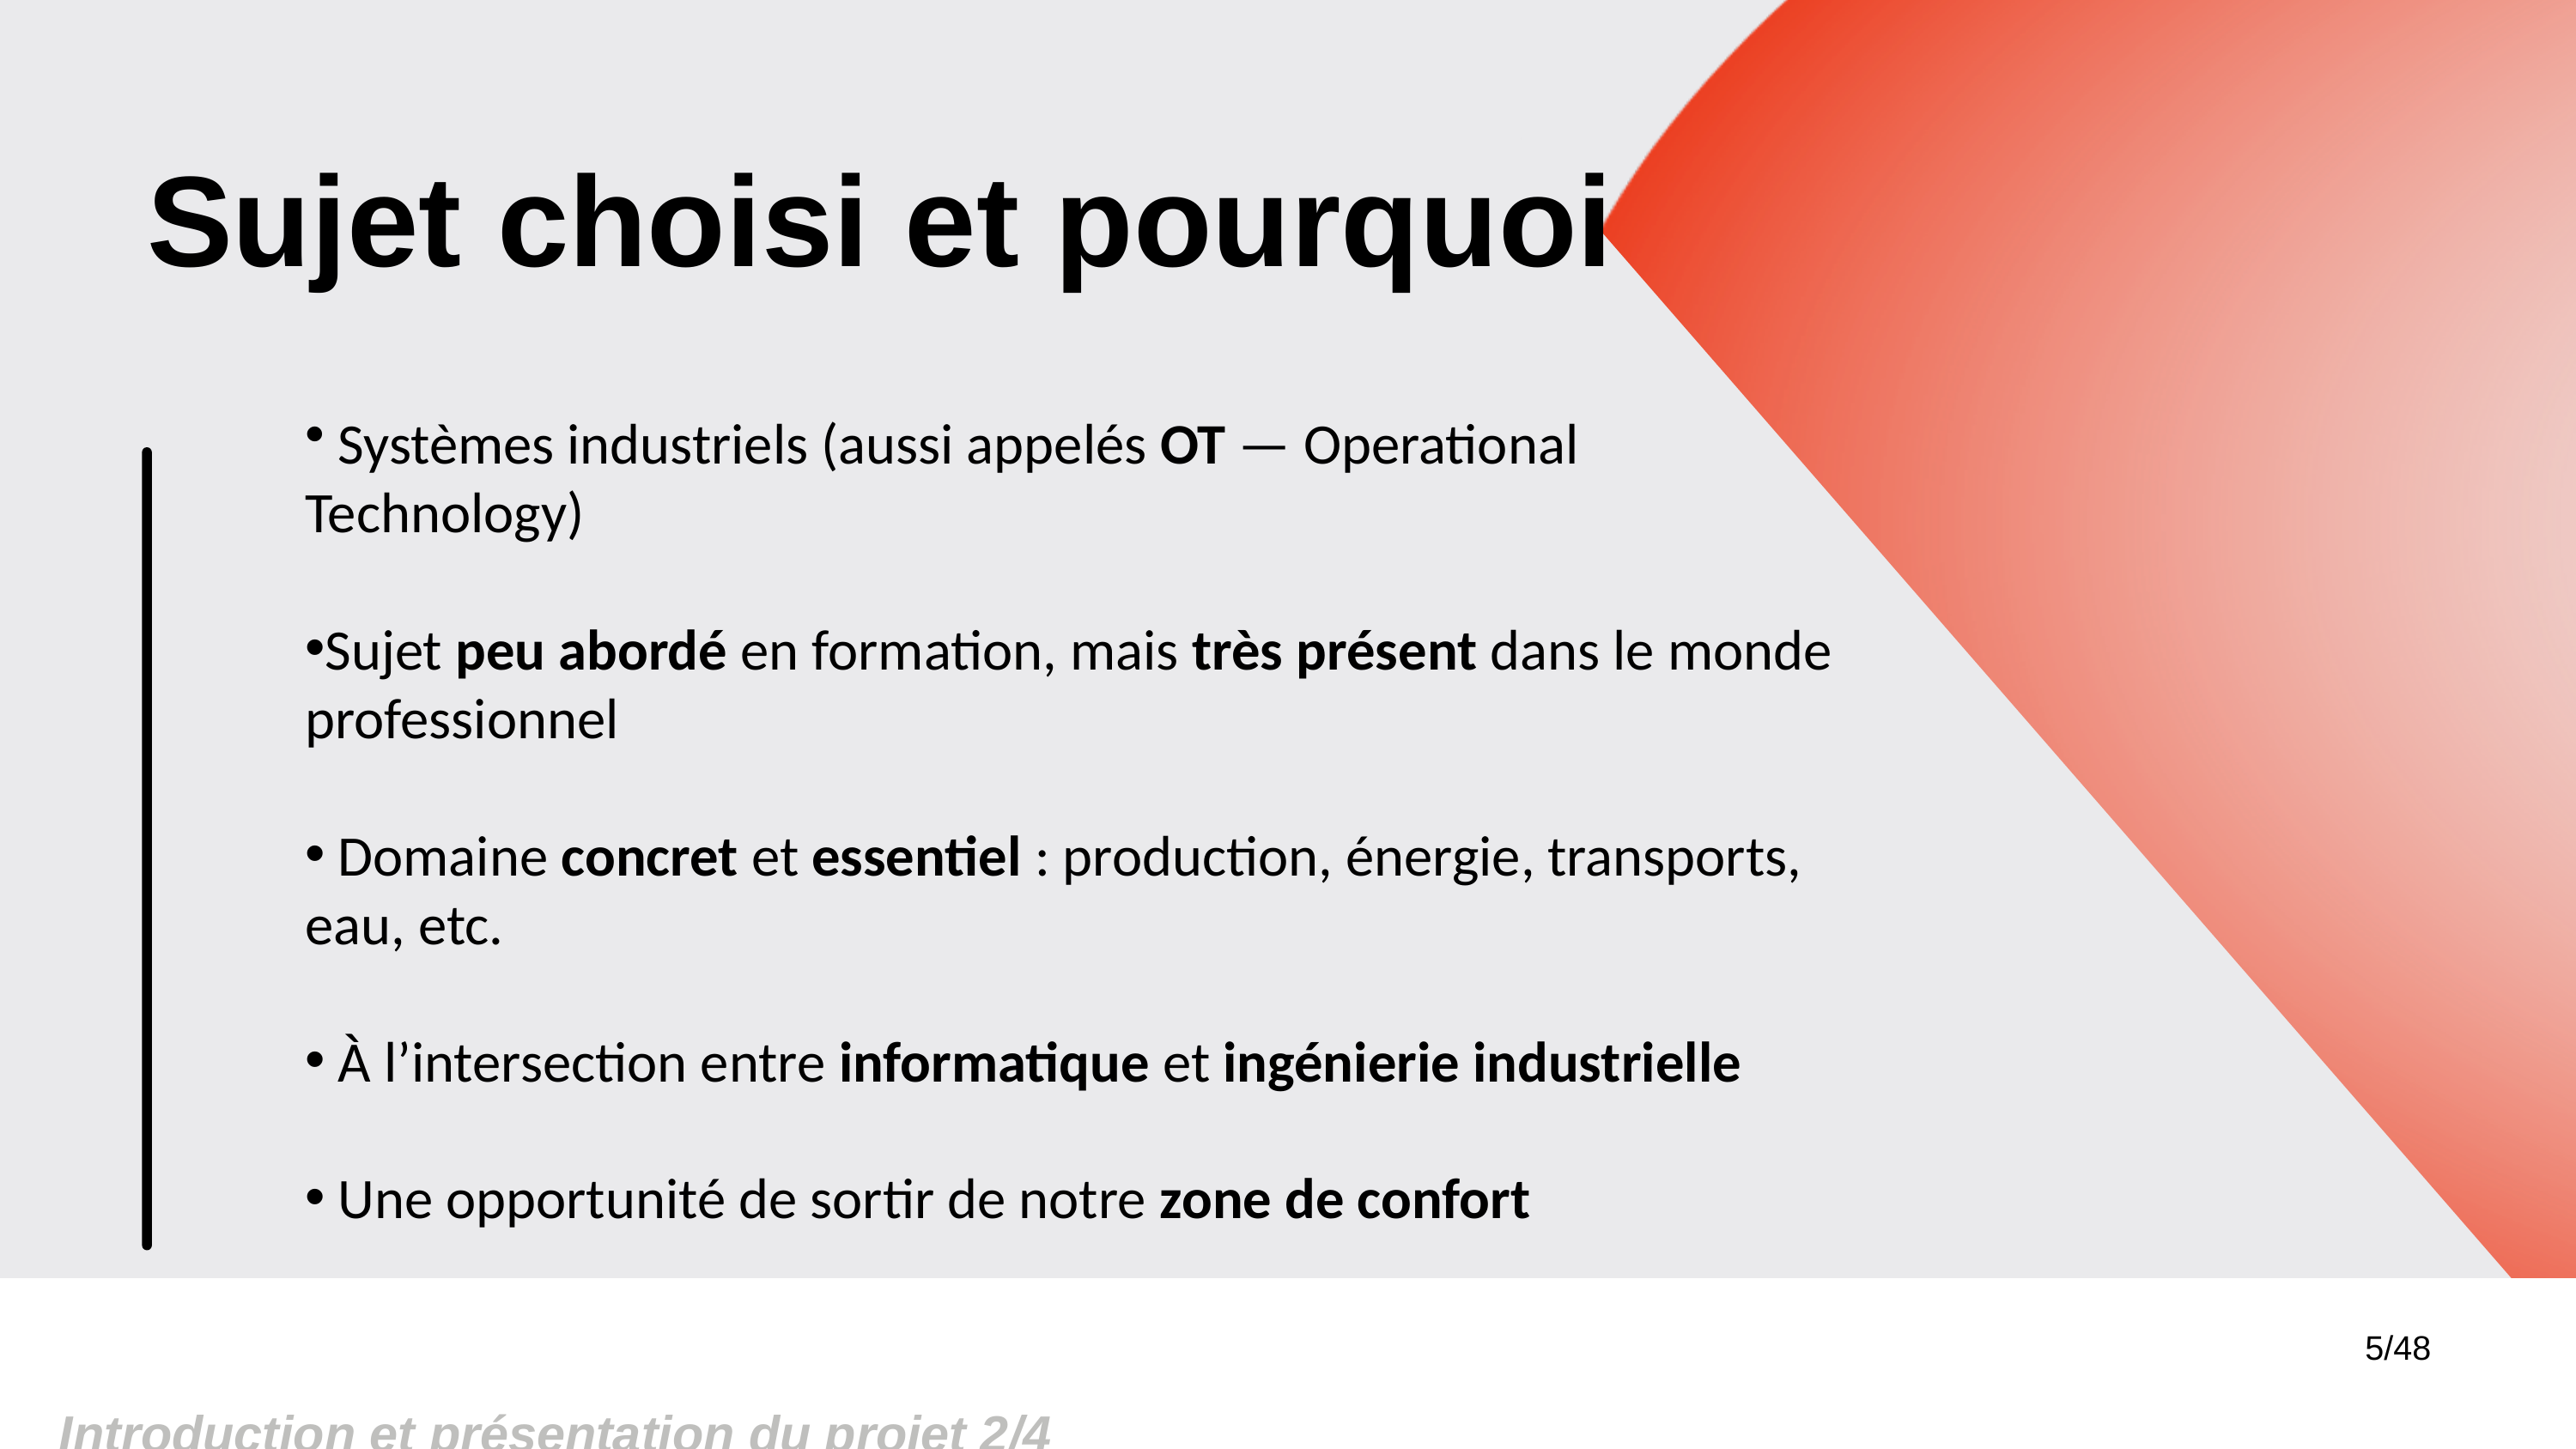

Sujet choisi et pourquoi
 Systèmes industriels (aussi appelés OT — Operational Technology)

Sujet peu abordé en formation, mais très présent dans le monde professionnel

 Domaine concret et essentiel : production, énergie, transports, eau, etc.

 À l’intersection entre informatique et ingénierie industrielle

 Une opportunité de sortir de notre zone de confort

5/48
Introduction et présentation du projet 2/4